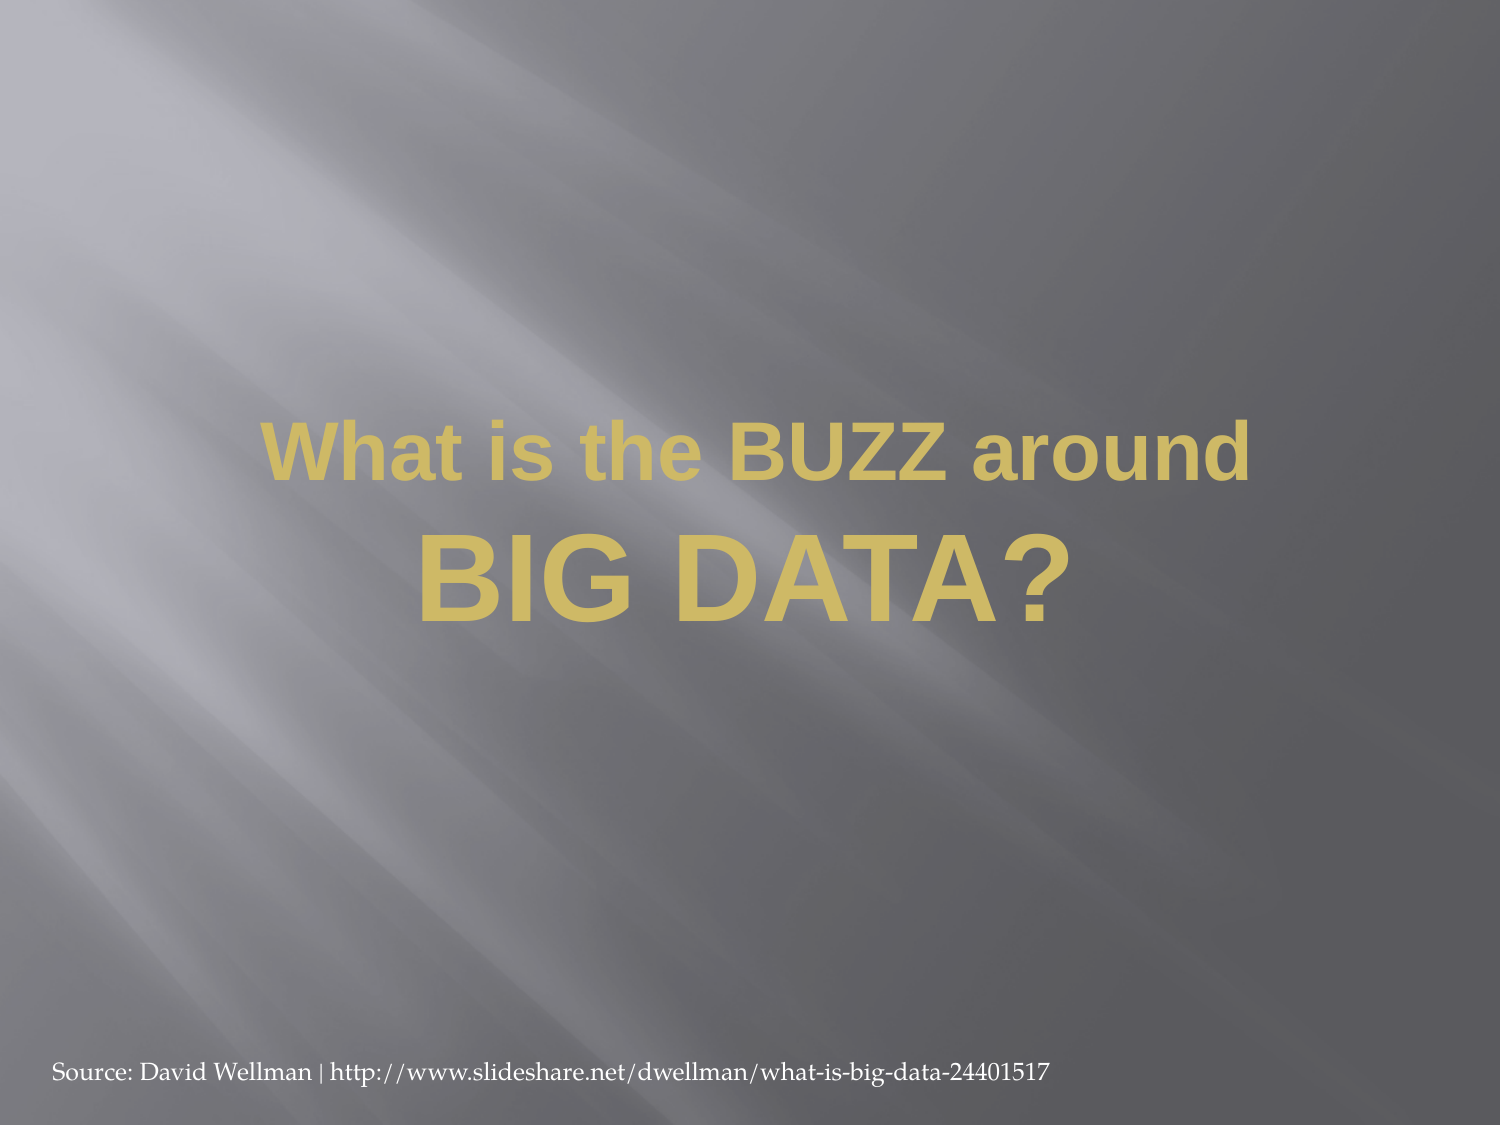

# What is the BUZZ around BIG DATA?
Source: David Wellman | http://www.slideshare.net/dwellman/what-is-big-data-24401517